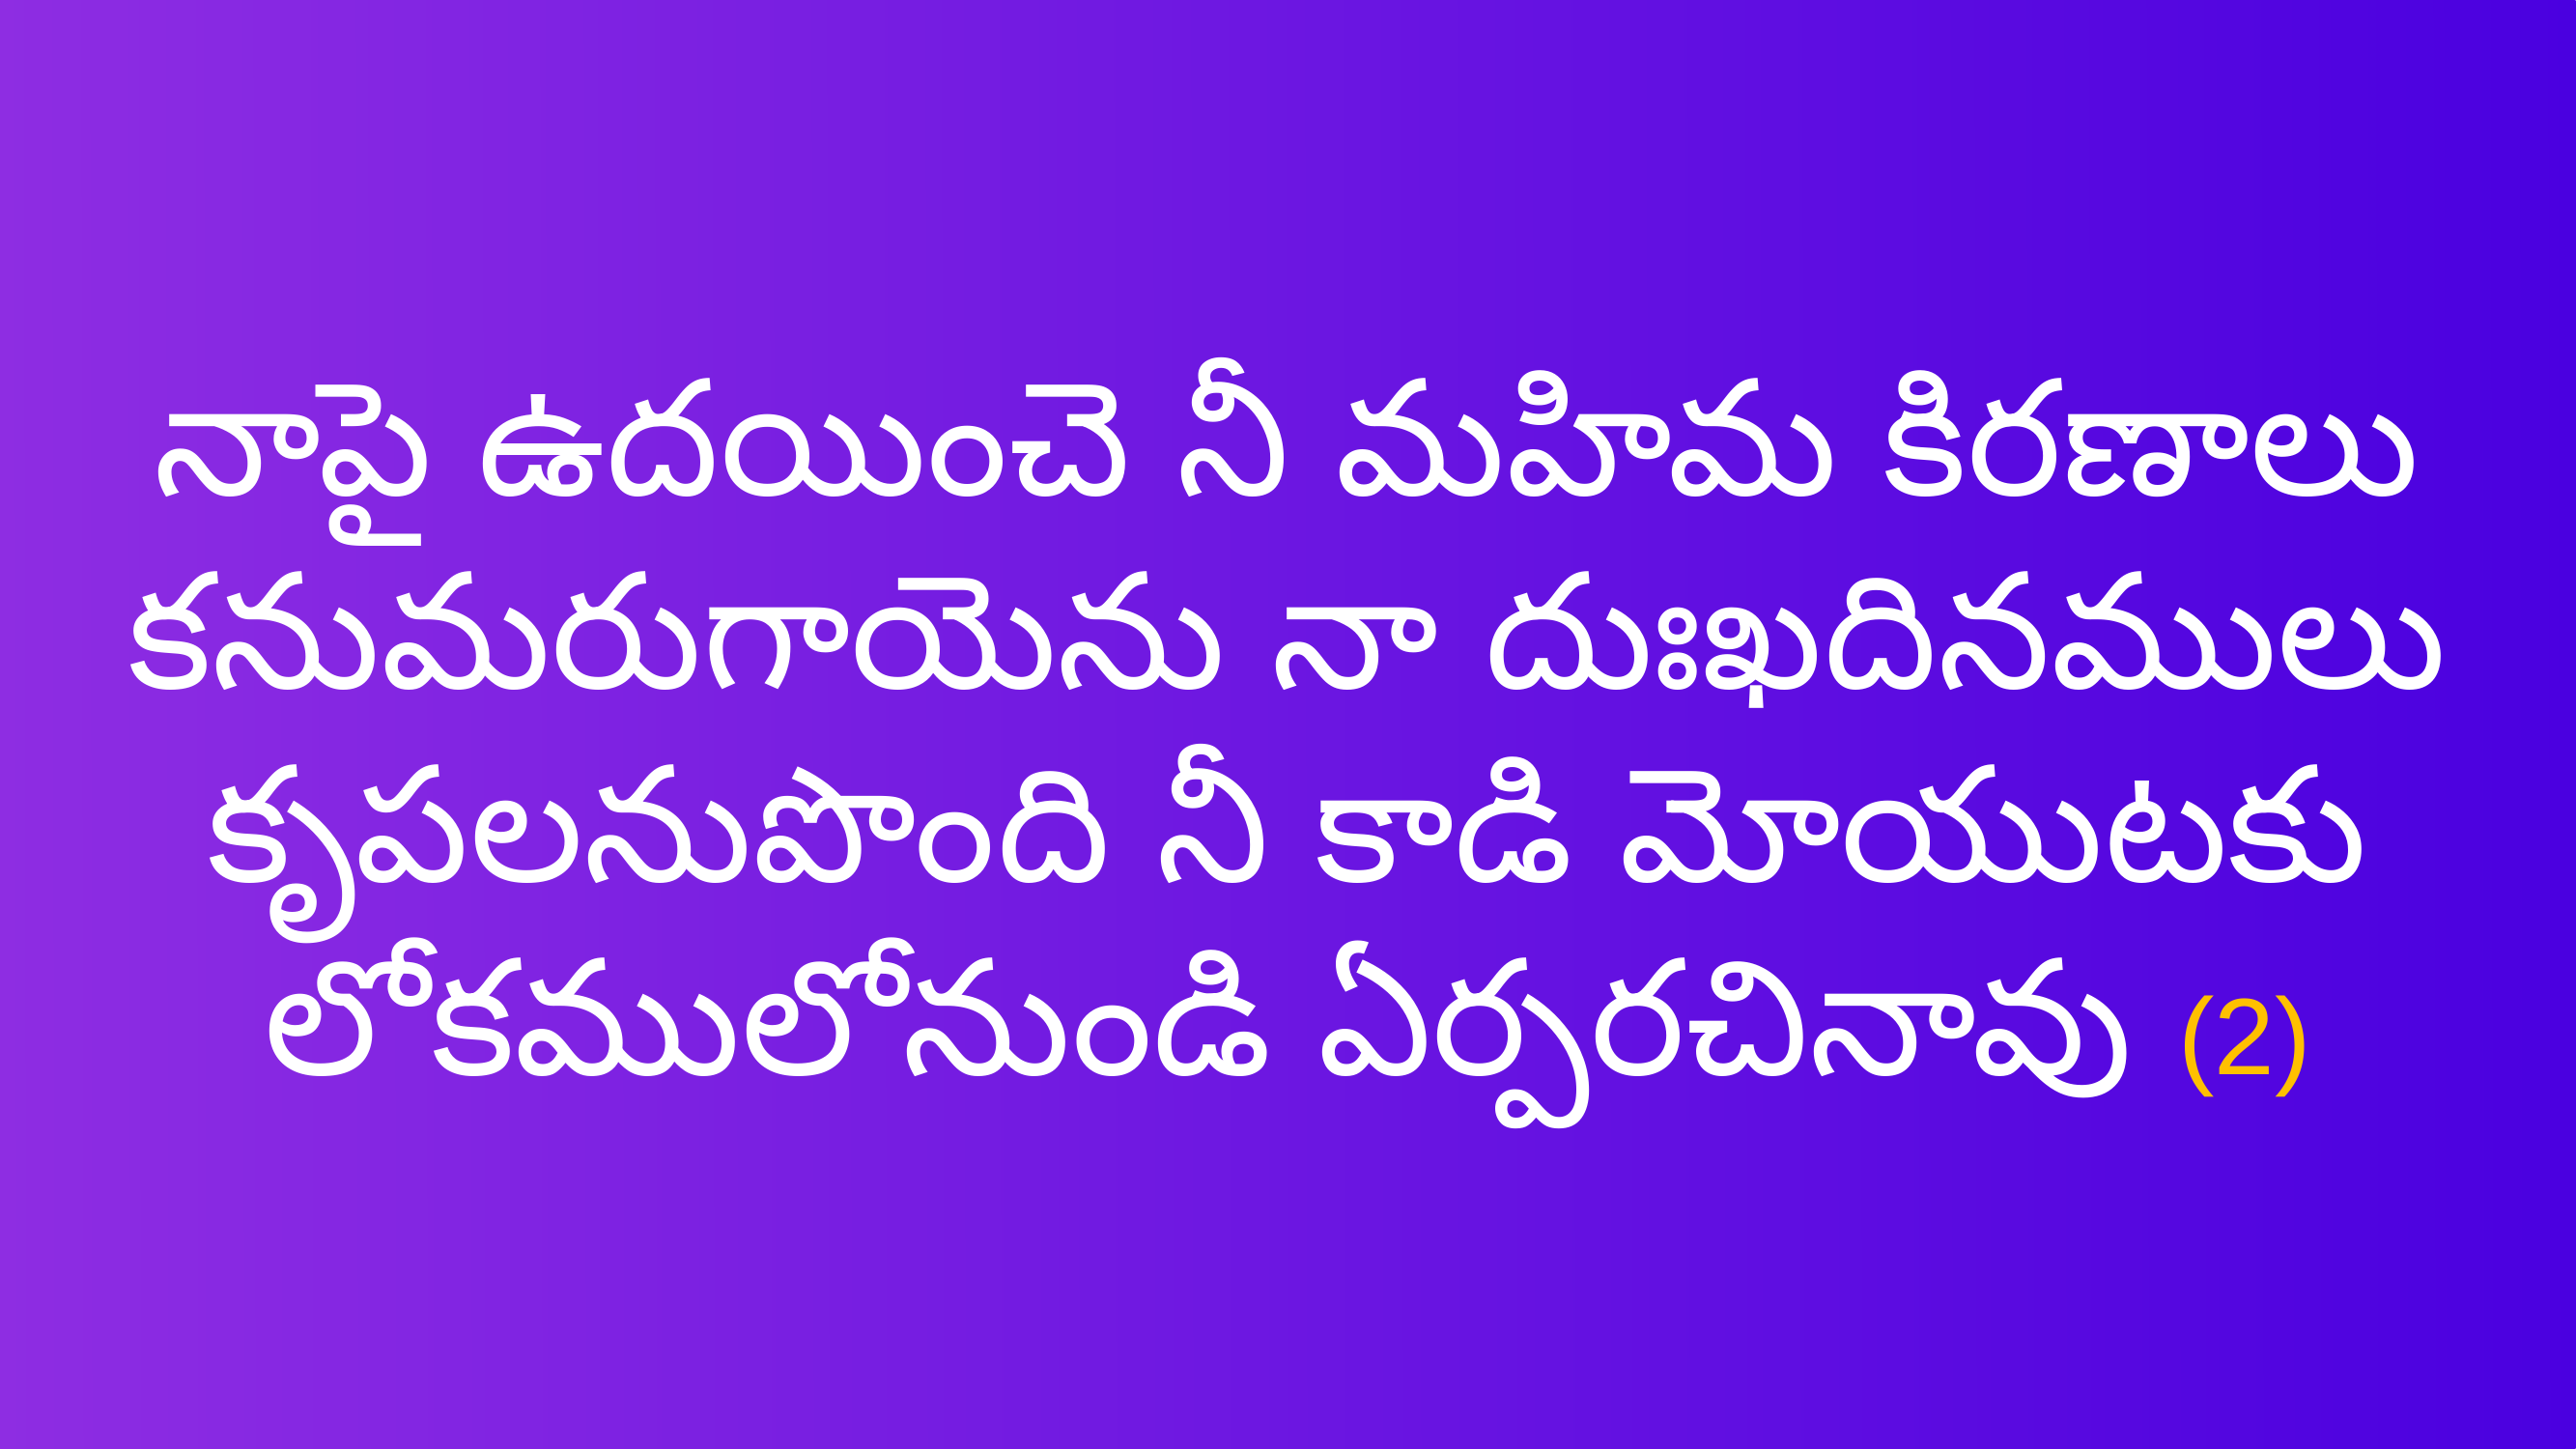

నాపై ఉదయించె నీ మహిమ కిరణాలు
కనుమరుగాయెను నా దుఃఖదినములు
కృపలనుపొంది నీ కాడి మోయుటకు
లోకములోనుండి ఏర్పరచినావు (2)